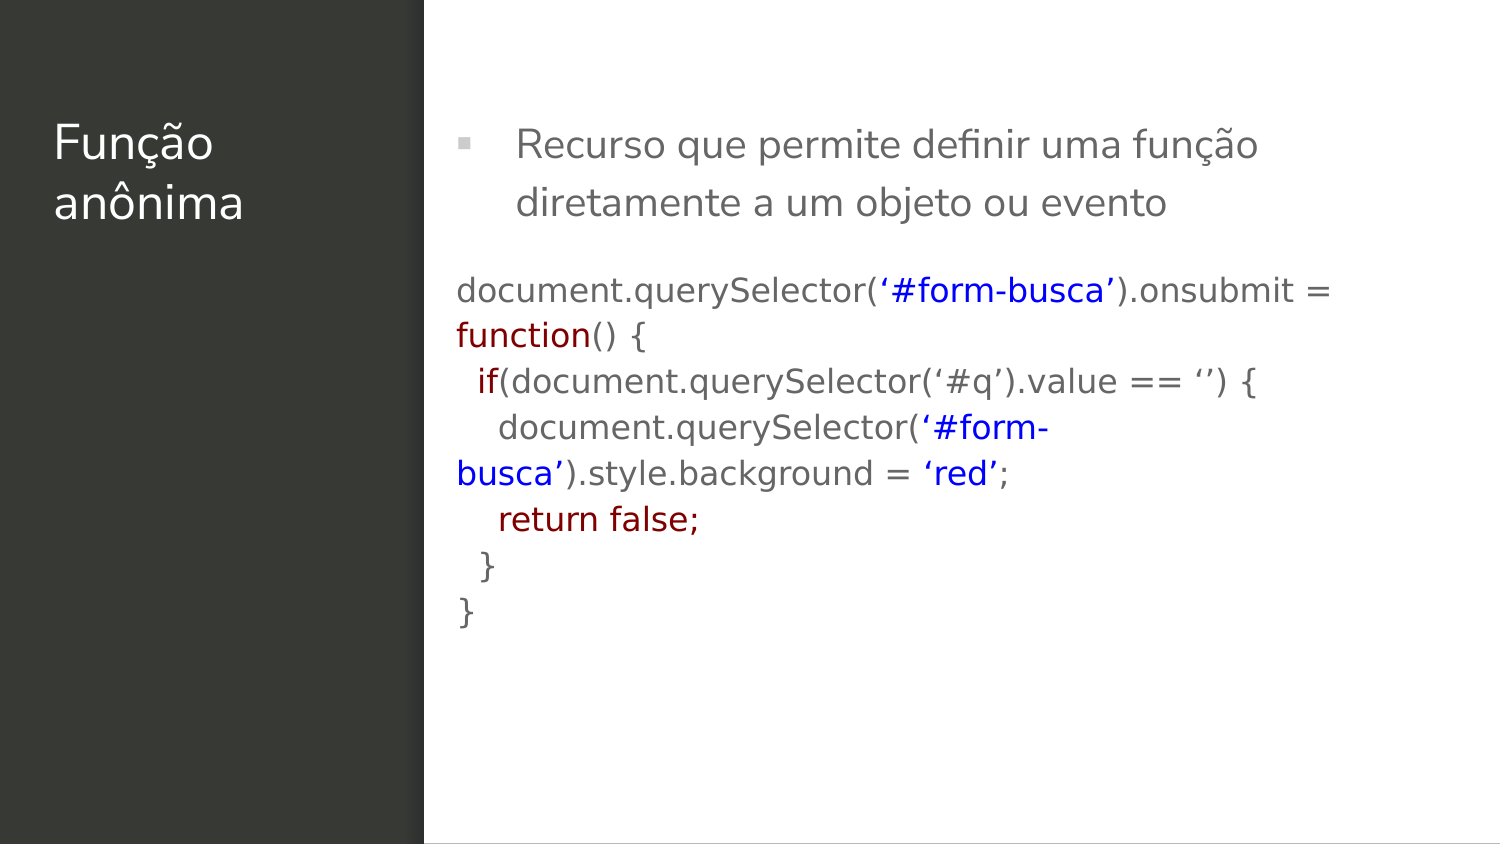

# Função anônima
Recurso que permite definir uma função diretamente a um objeto ou evento

document.querySelector(‘#form-busca’).onsubmit = function() {
  if(document.querySelector(‘#q’).value == ‘’) {
    document.querySelector(‘#form-busca’).style.background = ‘red’;
    return false;
  }
}